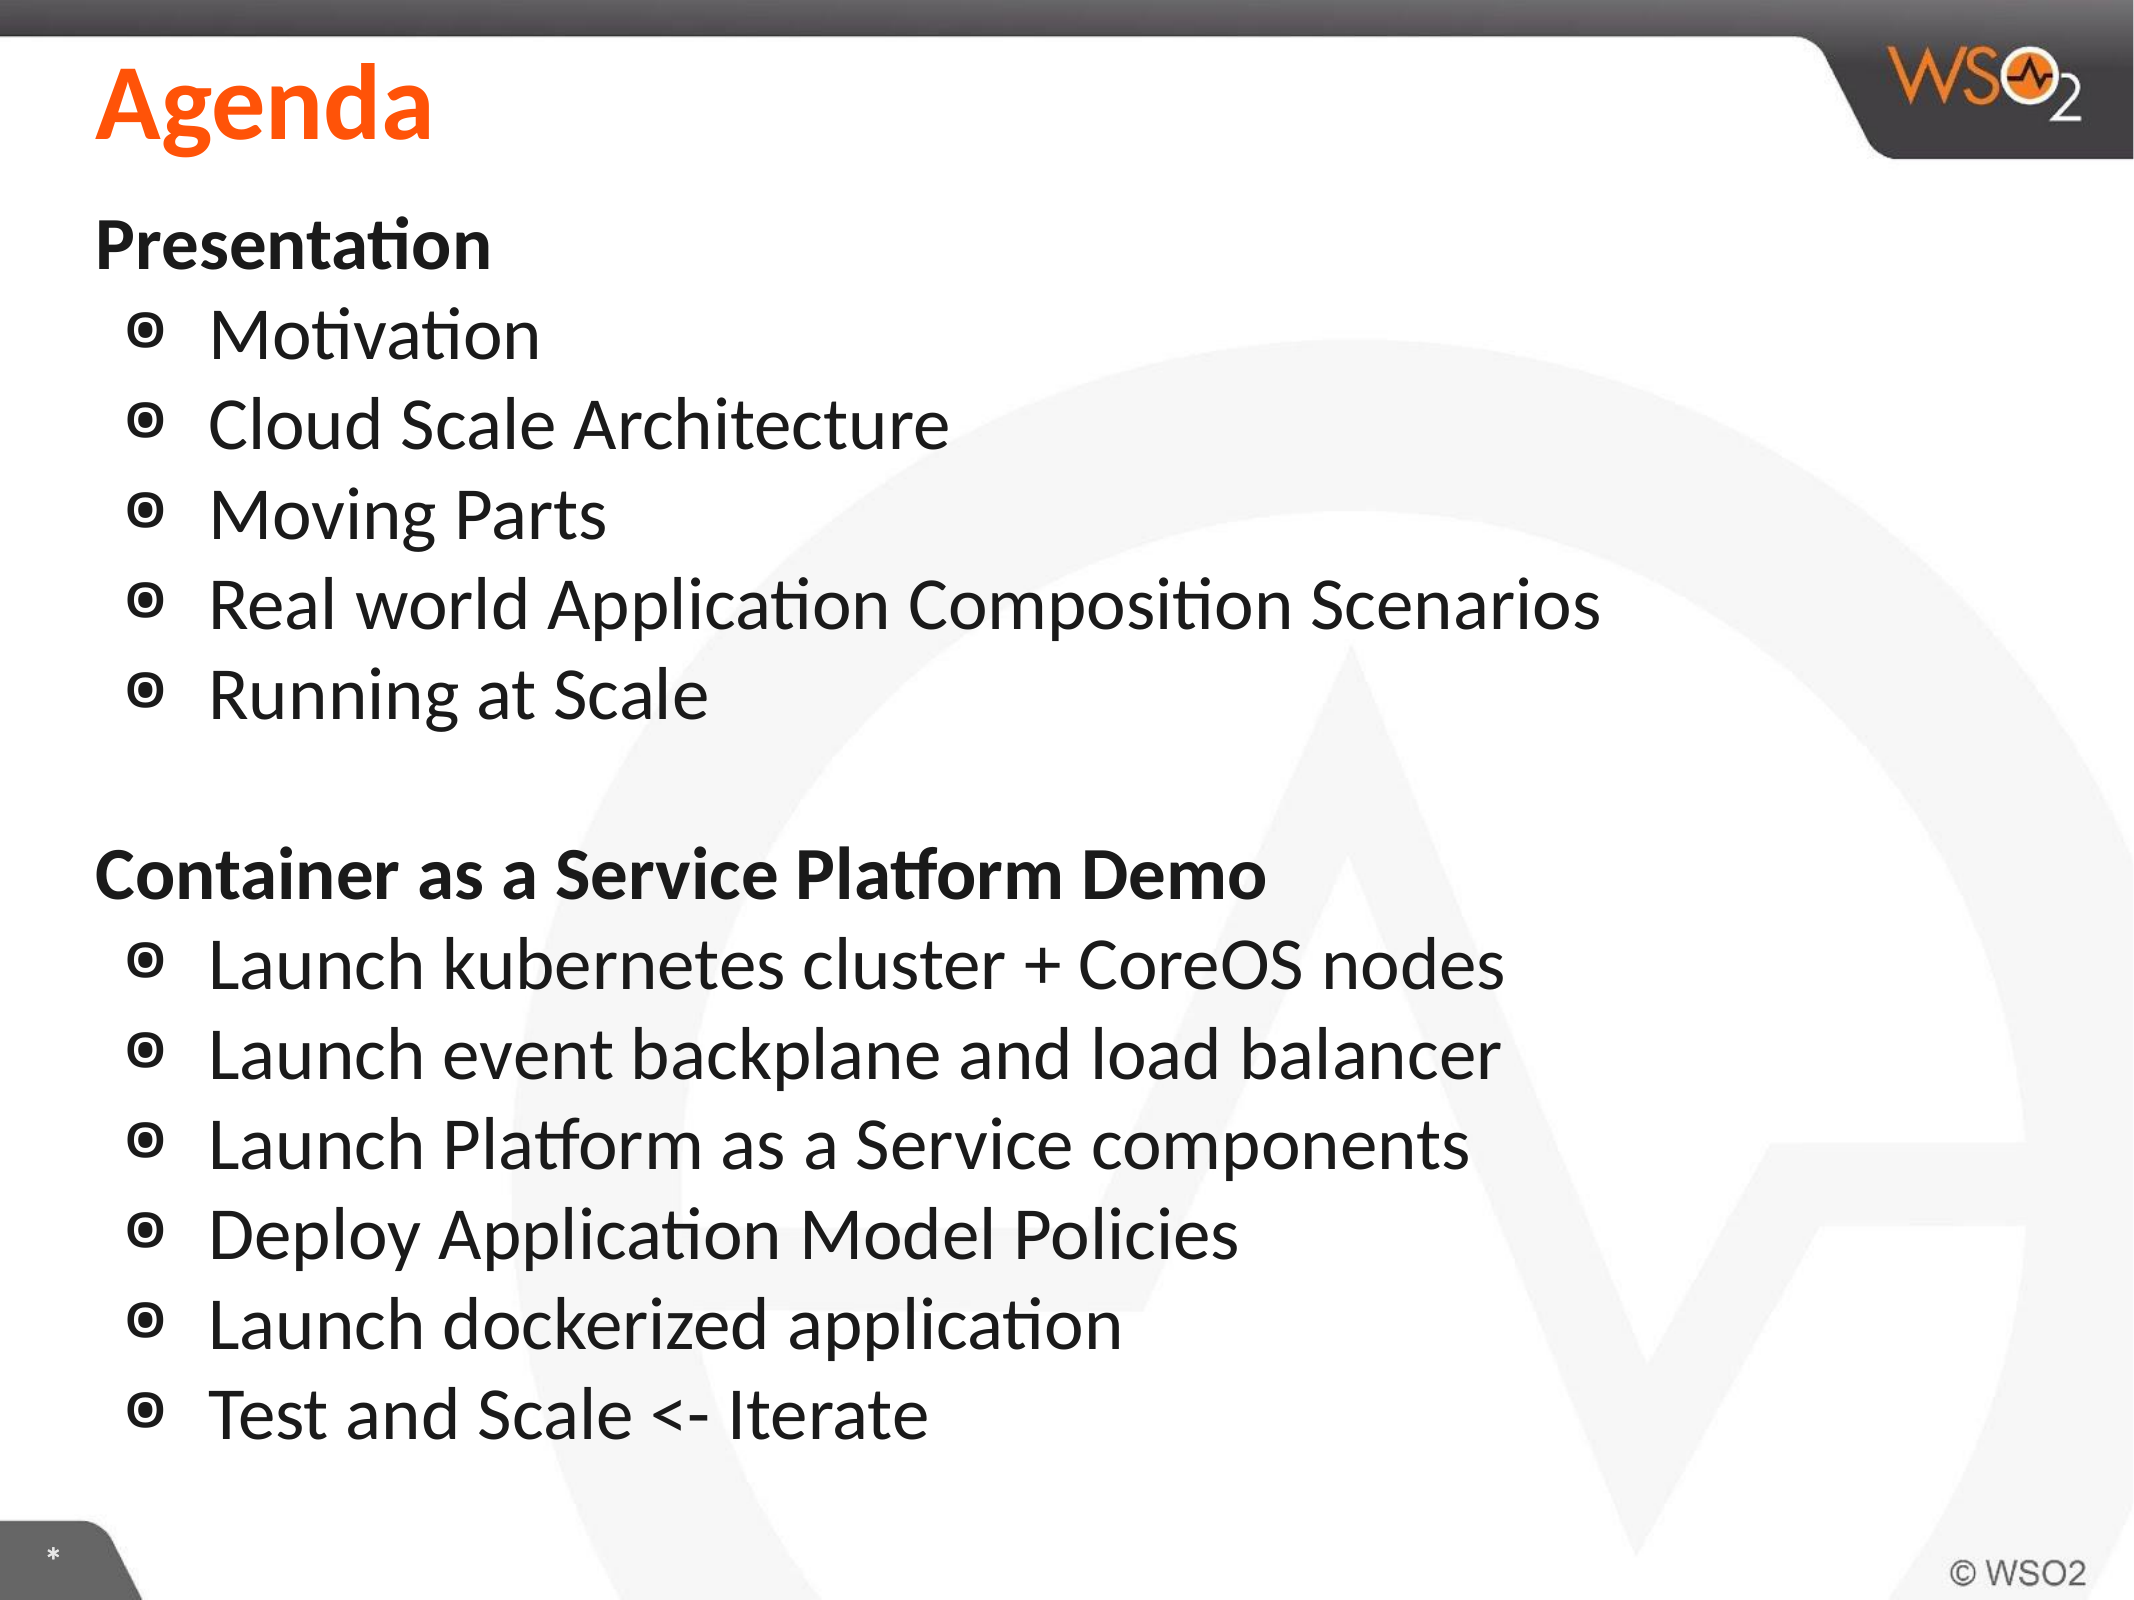

# Agenda
Presentation
Motivation
Cloud Scale Architecture
Moving Parts
Real world Application Composition Scenarios
Running at Scale

Container as a Service Platform Demo
Launch kubernetes cluster + CoreOS nodes
Launch event backplane and load balancer
Launch Platform as a Service components
Deploy Application Model Policies
Launch dockerized application
Test and Scale <- Iterate
*